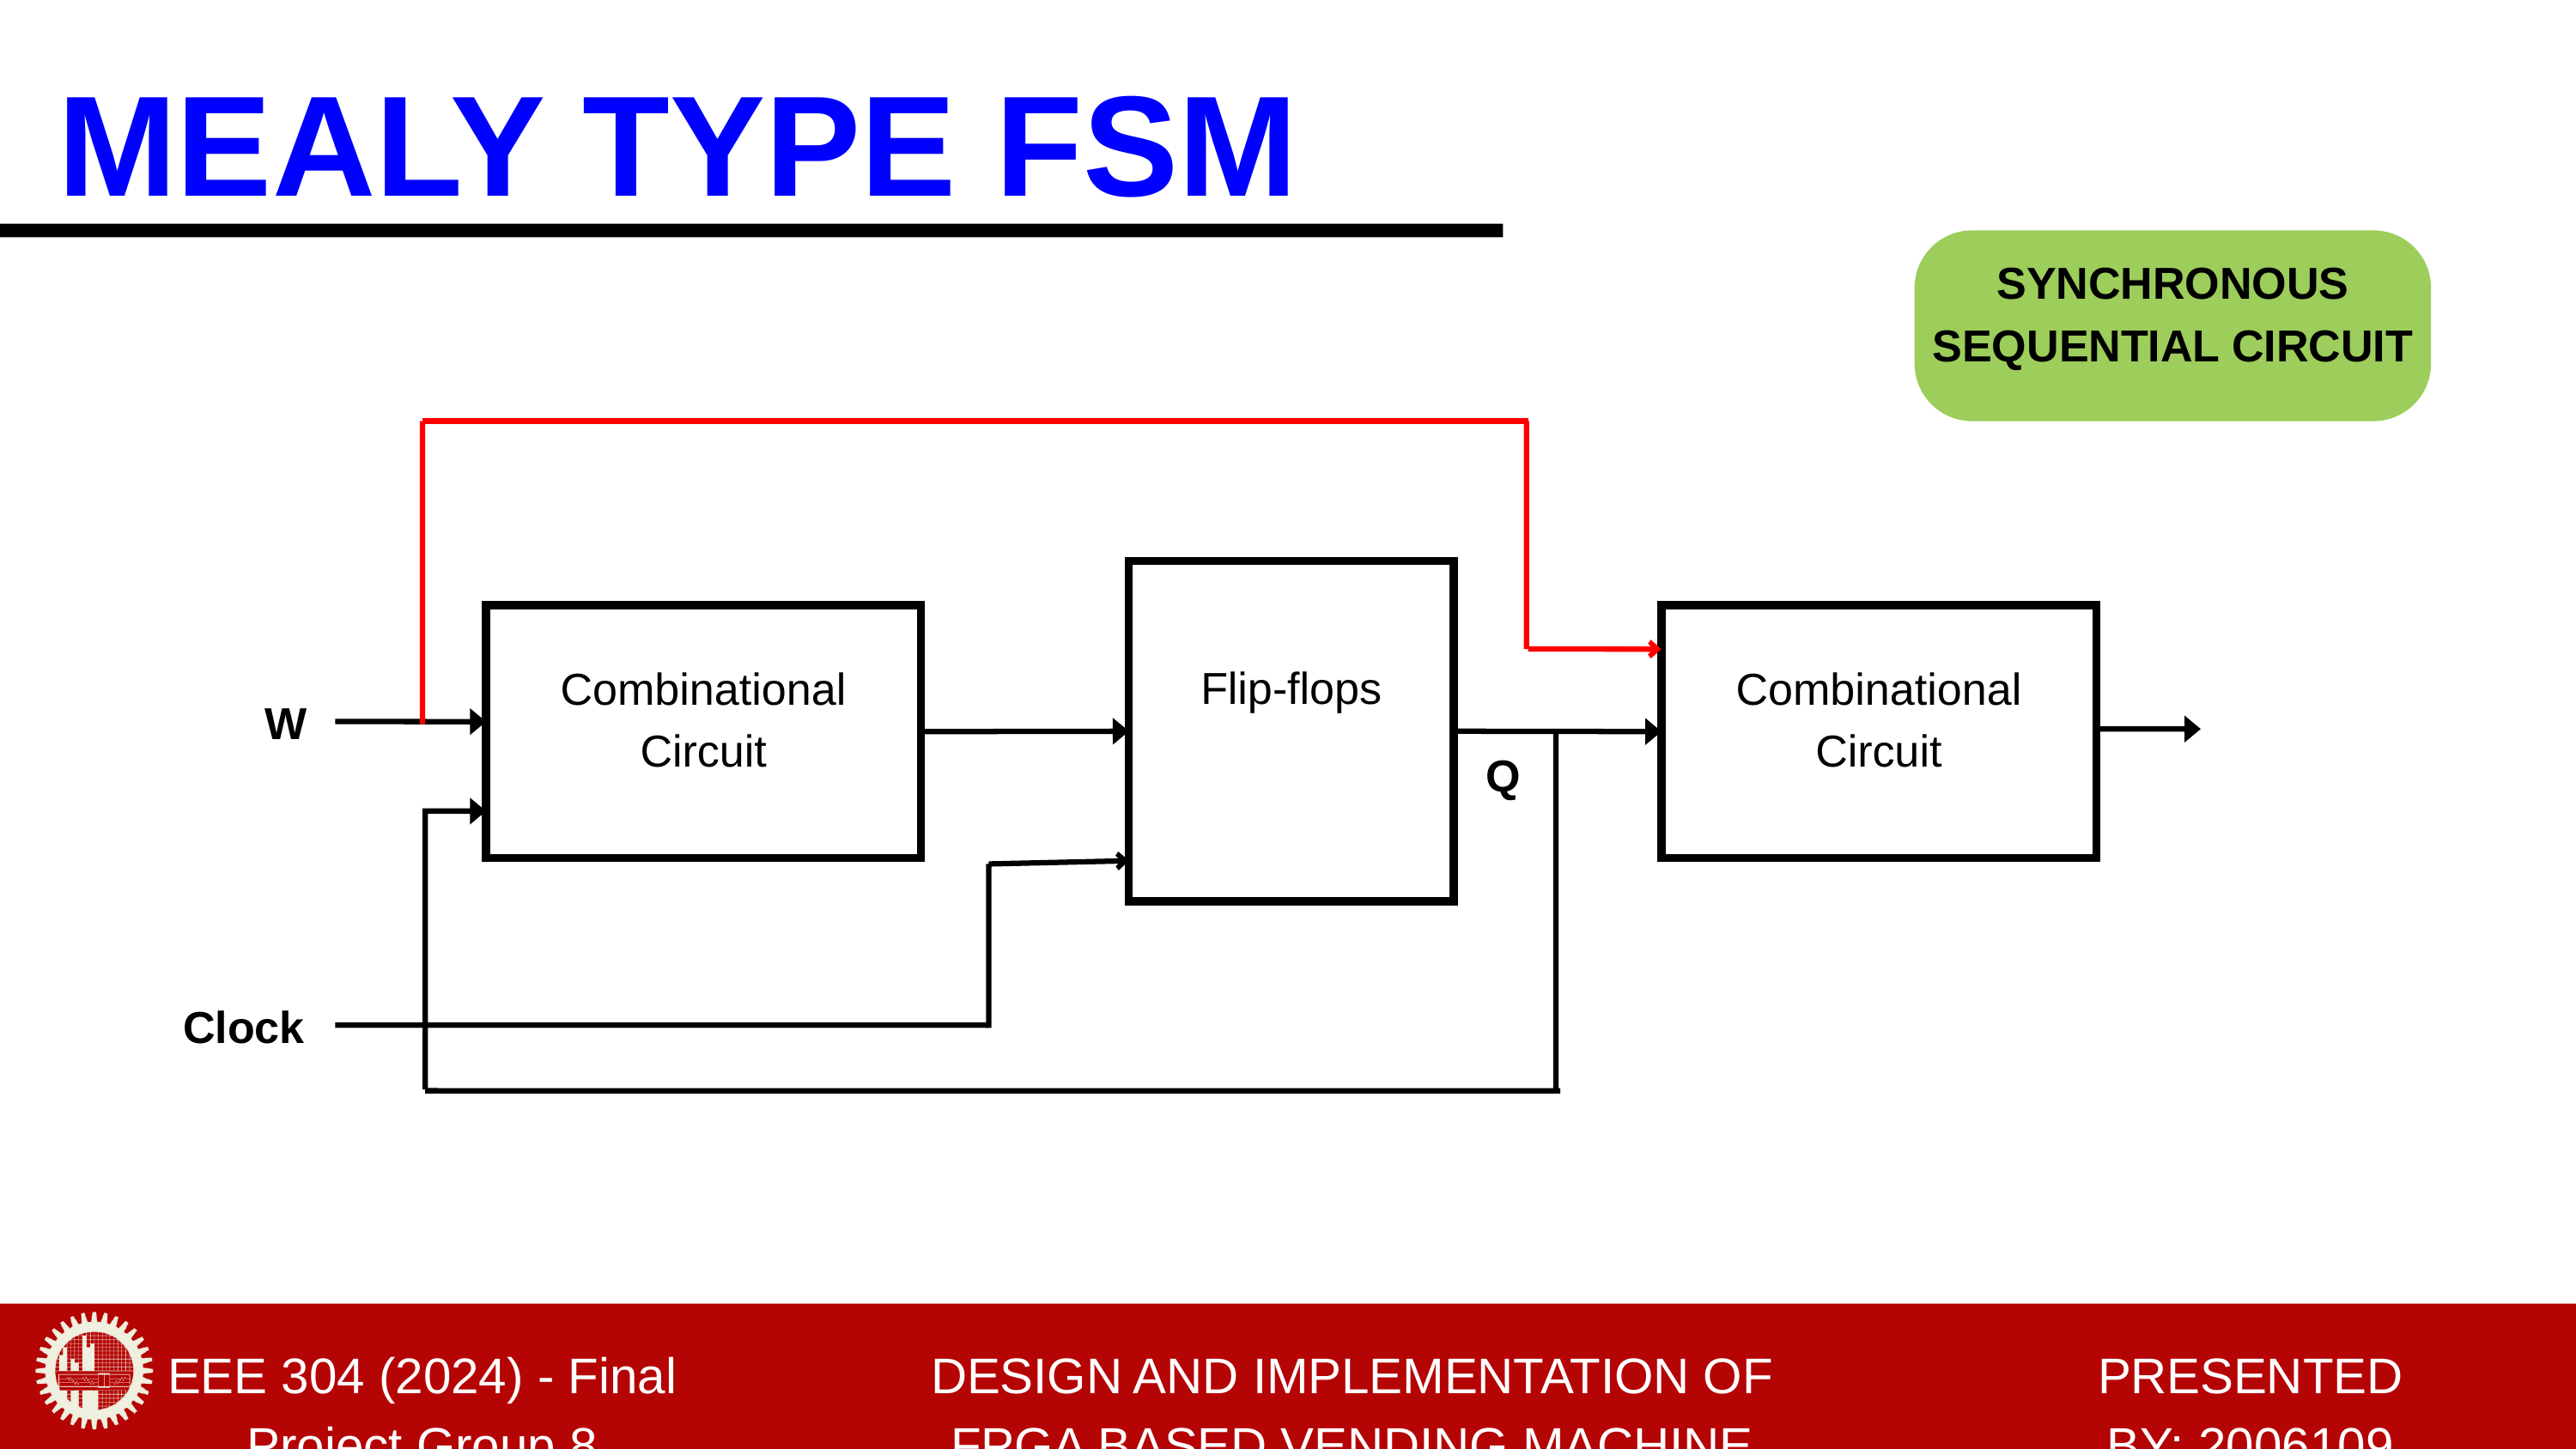

MEALY TYPE FSM

SYNCHRONOUS
SEQUENTIAL CIRCUIT

Flip-flops

Combinational Circuit

Combinational Circuit

W

Q

Clock

EEE 304 (2024) - Final Project Group 8
DESIGN AND IMPLEMENTATION OF FPGA BASED VENDING MACHINE
PRESENTED BY: 2006109